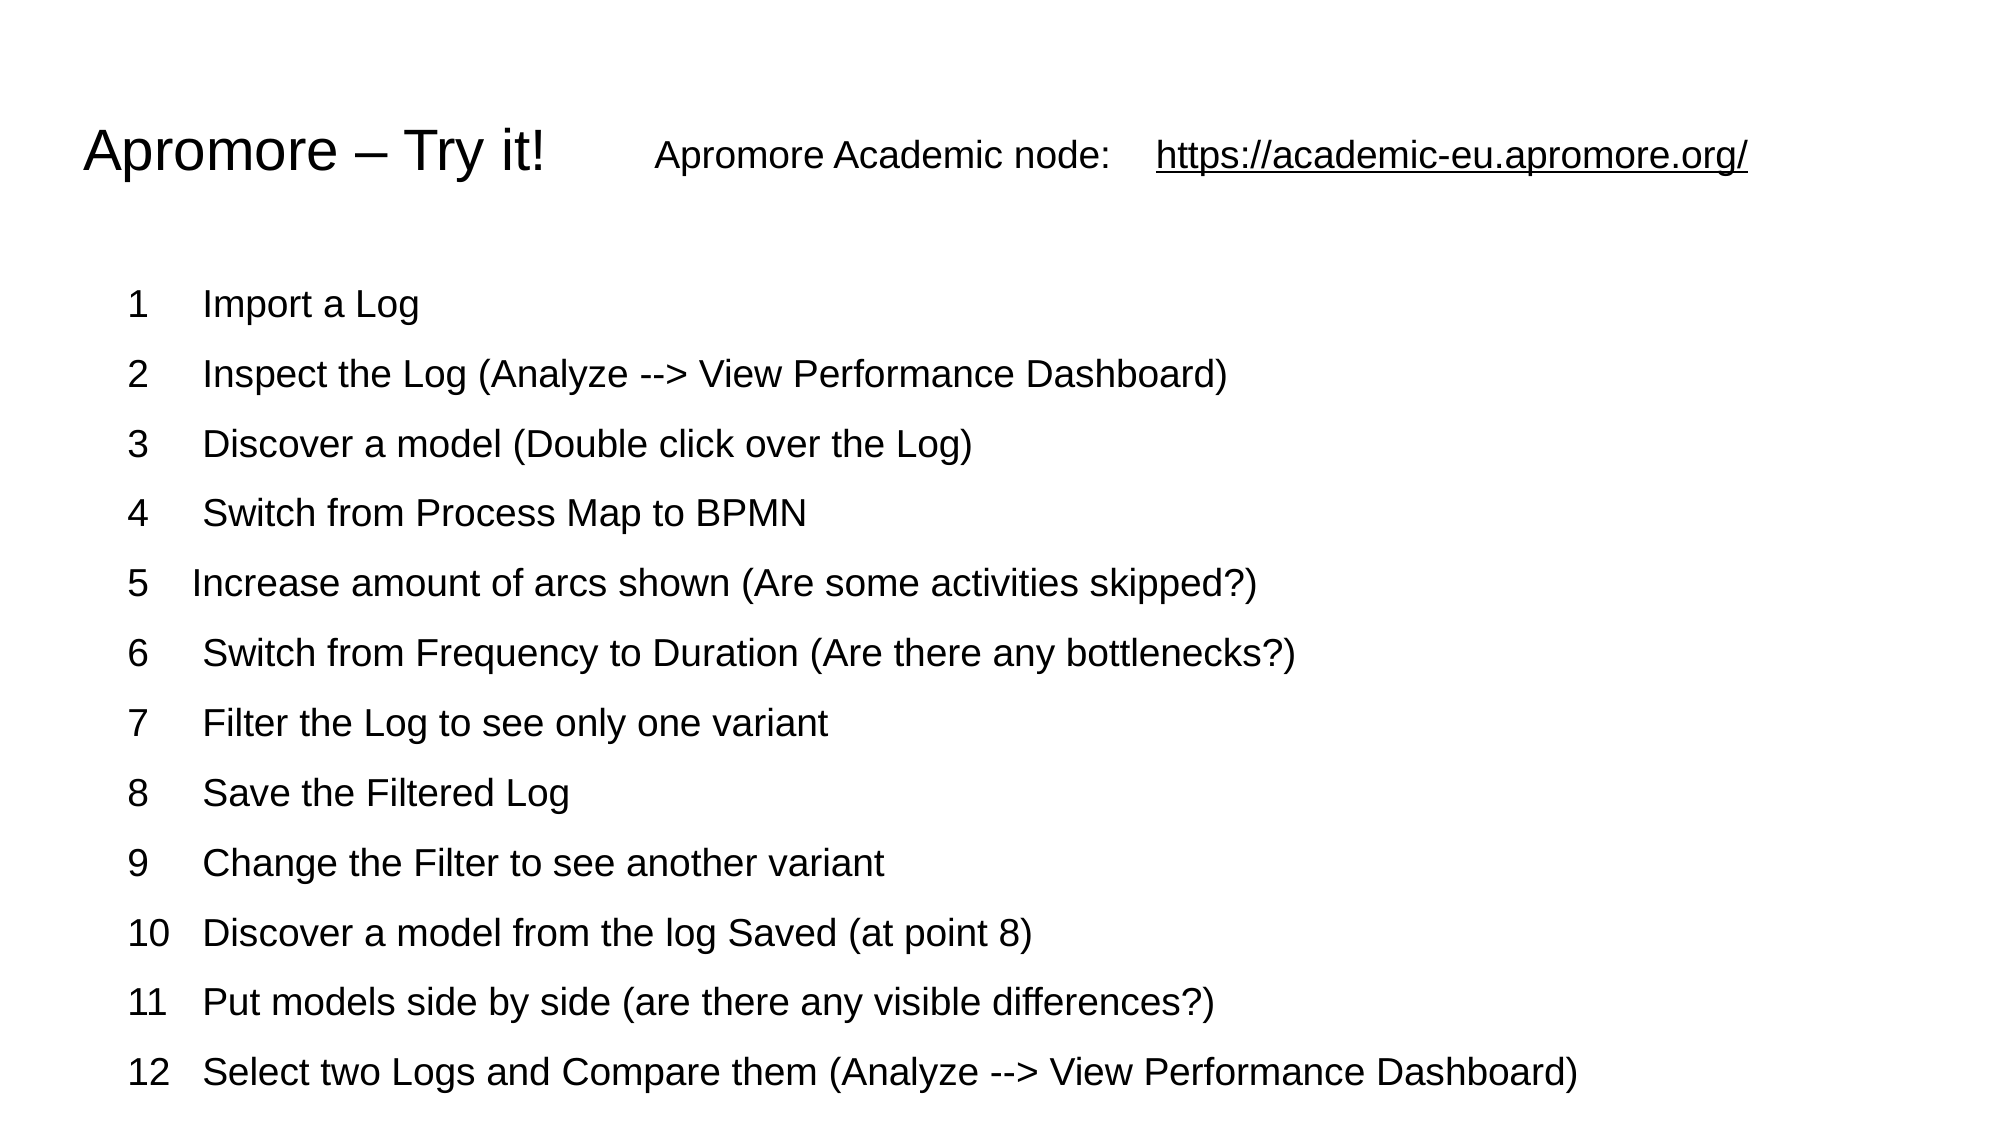

# Apromore – Try it!
Apromore Academic node:
https://academic-eu.apromore.org/
1     Import a Log
2     Inspect the Log (Analyze --> View Performance Dashboard)
3     Discover a model (Double click over the Log)
4     Switch from Process Map to BPMN
5    Increase amount of arcs shown (Are some activities skipped?)
6     Switch from Frequency to Duration (Are there any bottlenecks?)
7     Filter the Log to see only one variant
8     Save the Filtered Log
9     Change the Filter to see another variant
10   Discover a model from the log Saved (at point 8)
Put models side by side (are there any visible differences?)
Select two Logs and Compare them (Analyze --> View Performance Dashboard)